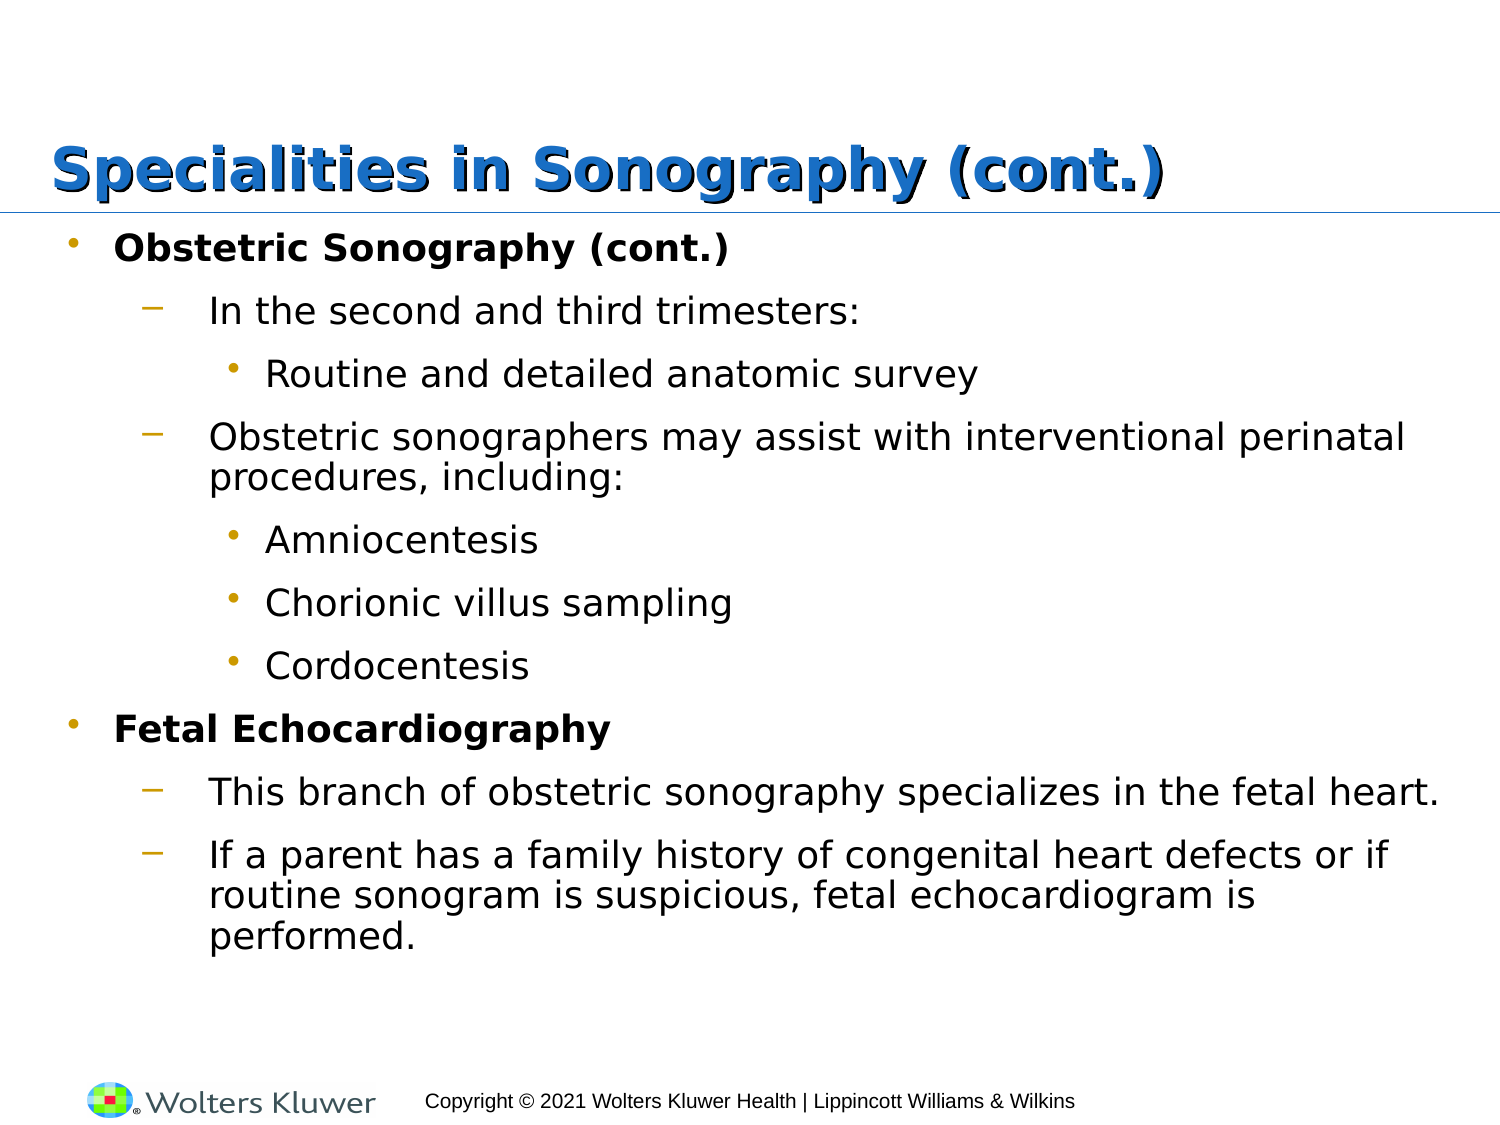

# Specialities in Sonography (cont.)
Obstetric Sonography (cont.)
In the second and third trimesters:
Routine and detailed anatomic survey
Obstetric sonographers may assist with interventional perinatal procedures, including:
Amniocentesis
Chorionic villus sampling
Cordocentesis
Fetal Echocardiography
This branch of obstetric sonography specializes in the fetal heart.
If a parent has a family history of congenital heart defects or if routine sonogram is suspicious, fetal echocardiogram is performed.